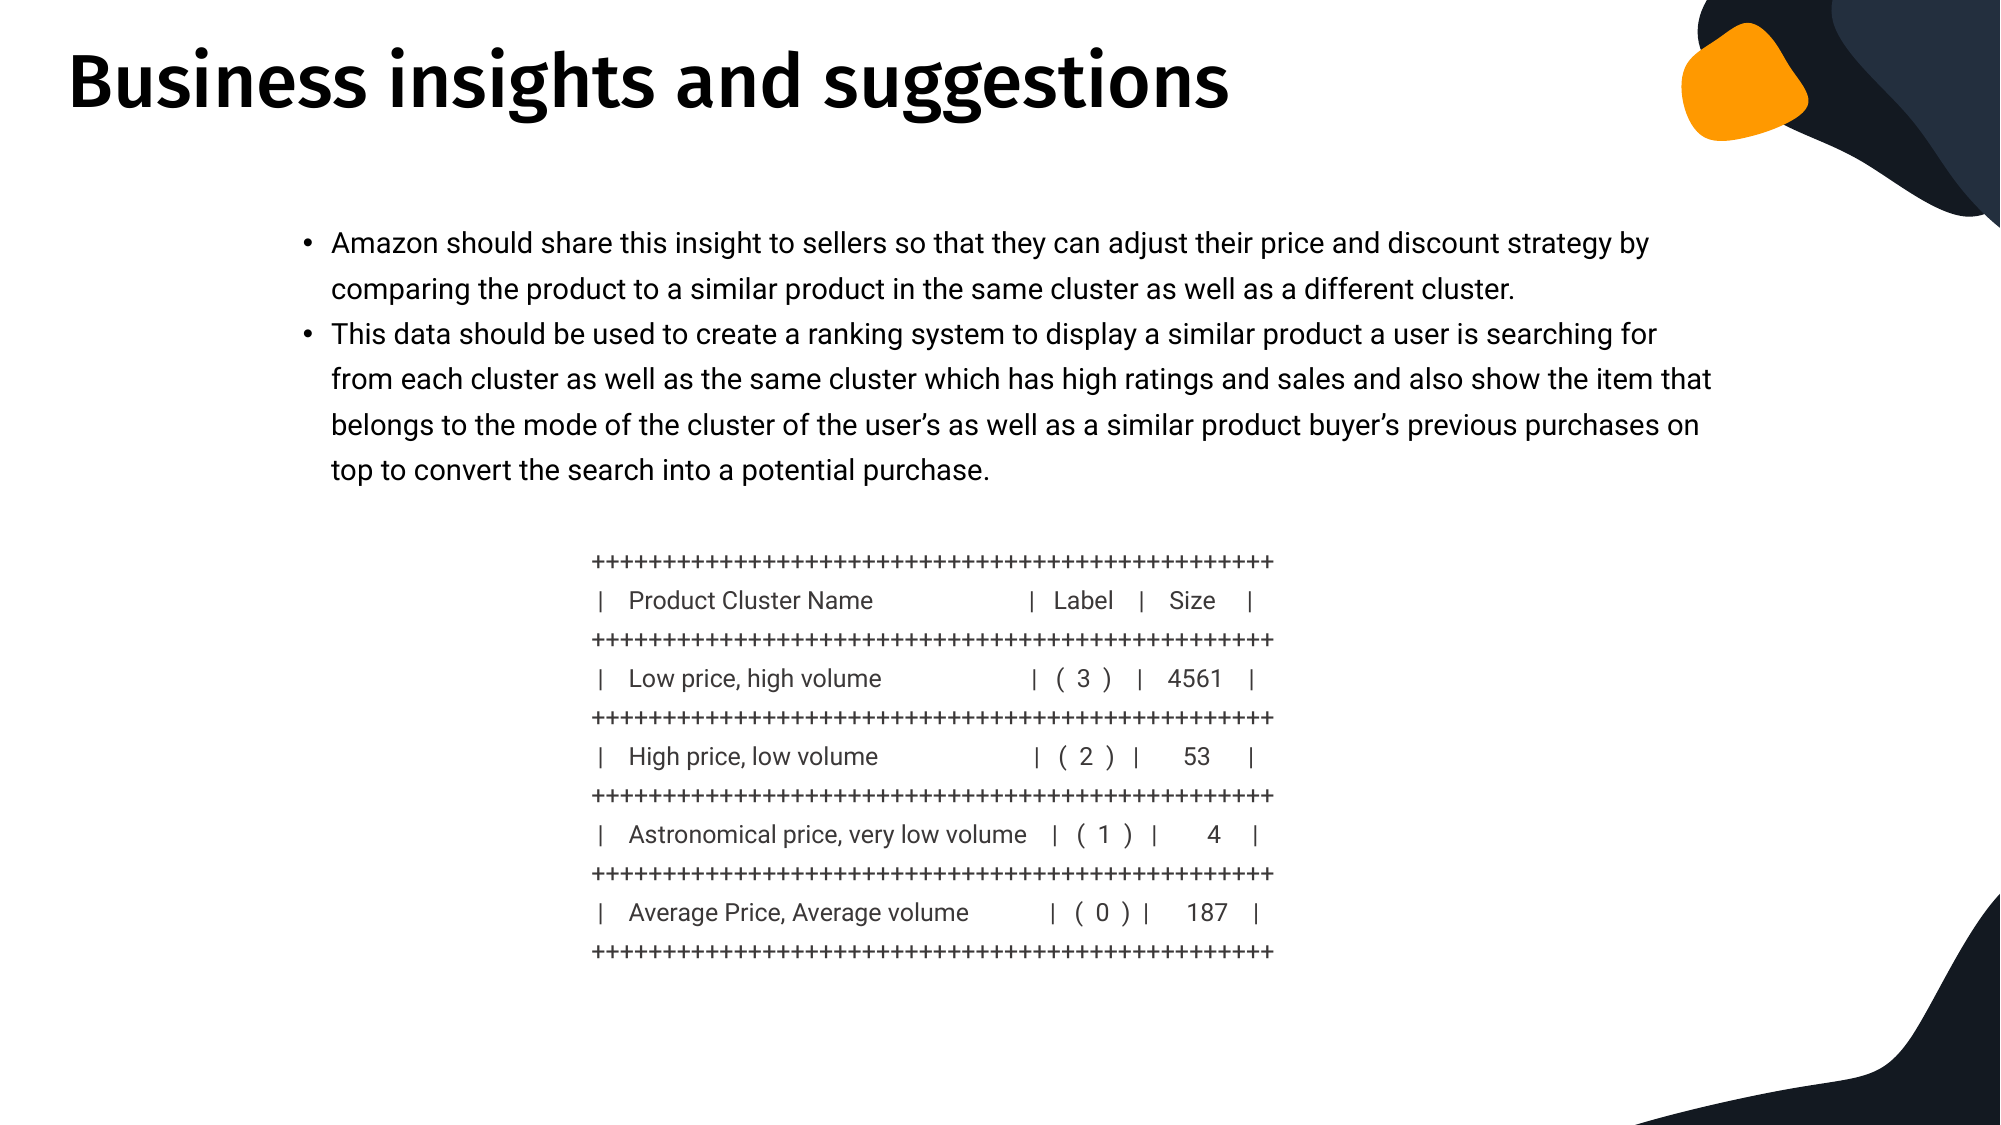

Business insights and suggestions
Amazon should share this insight to sellers so that they can adjust their price and discount strategy by comparing the product to a similar product in the same cluster as well as a different cluster.
This data should be used to create a ranking system to display a similar product a user is searching for from each cluster as well as the same cluster which has high ratings and sales and also show the item that belongs to the mode of the cluster of the user’s as well as a similar product buyer’s previous purchases on top to convert the search into a potential purchase.
++++++++++++++++++++++++++++++++++++++++++++++++
 |    Product Cluster Name                         |   Label    |    Size     |
++++++++++++++++++++++++++++++++++++++++++++++++
 |    Low price, high volume                        |   (  3  )    |    4561    |
++++++++++++++++++++++++++++++++++++++++++++++++
 |    High price, low volume                         |   (  2  )   |       53      |
++++++++++++++++++++++++++++++++++++++++++++++++
 |    Astronomical price, very low volume    |   (  1  )   |        4     |
++++++++++++++++++++++++++++++++++++++++++++++++
 |    Average Price, Average volume             |   (  0  )  |      187    |
++++++++++++++++++++++++++++++++++++++++++++++++